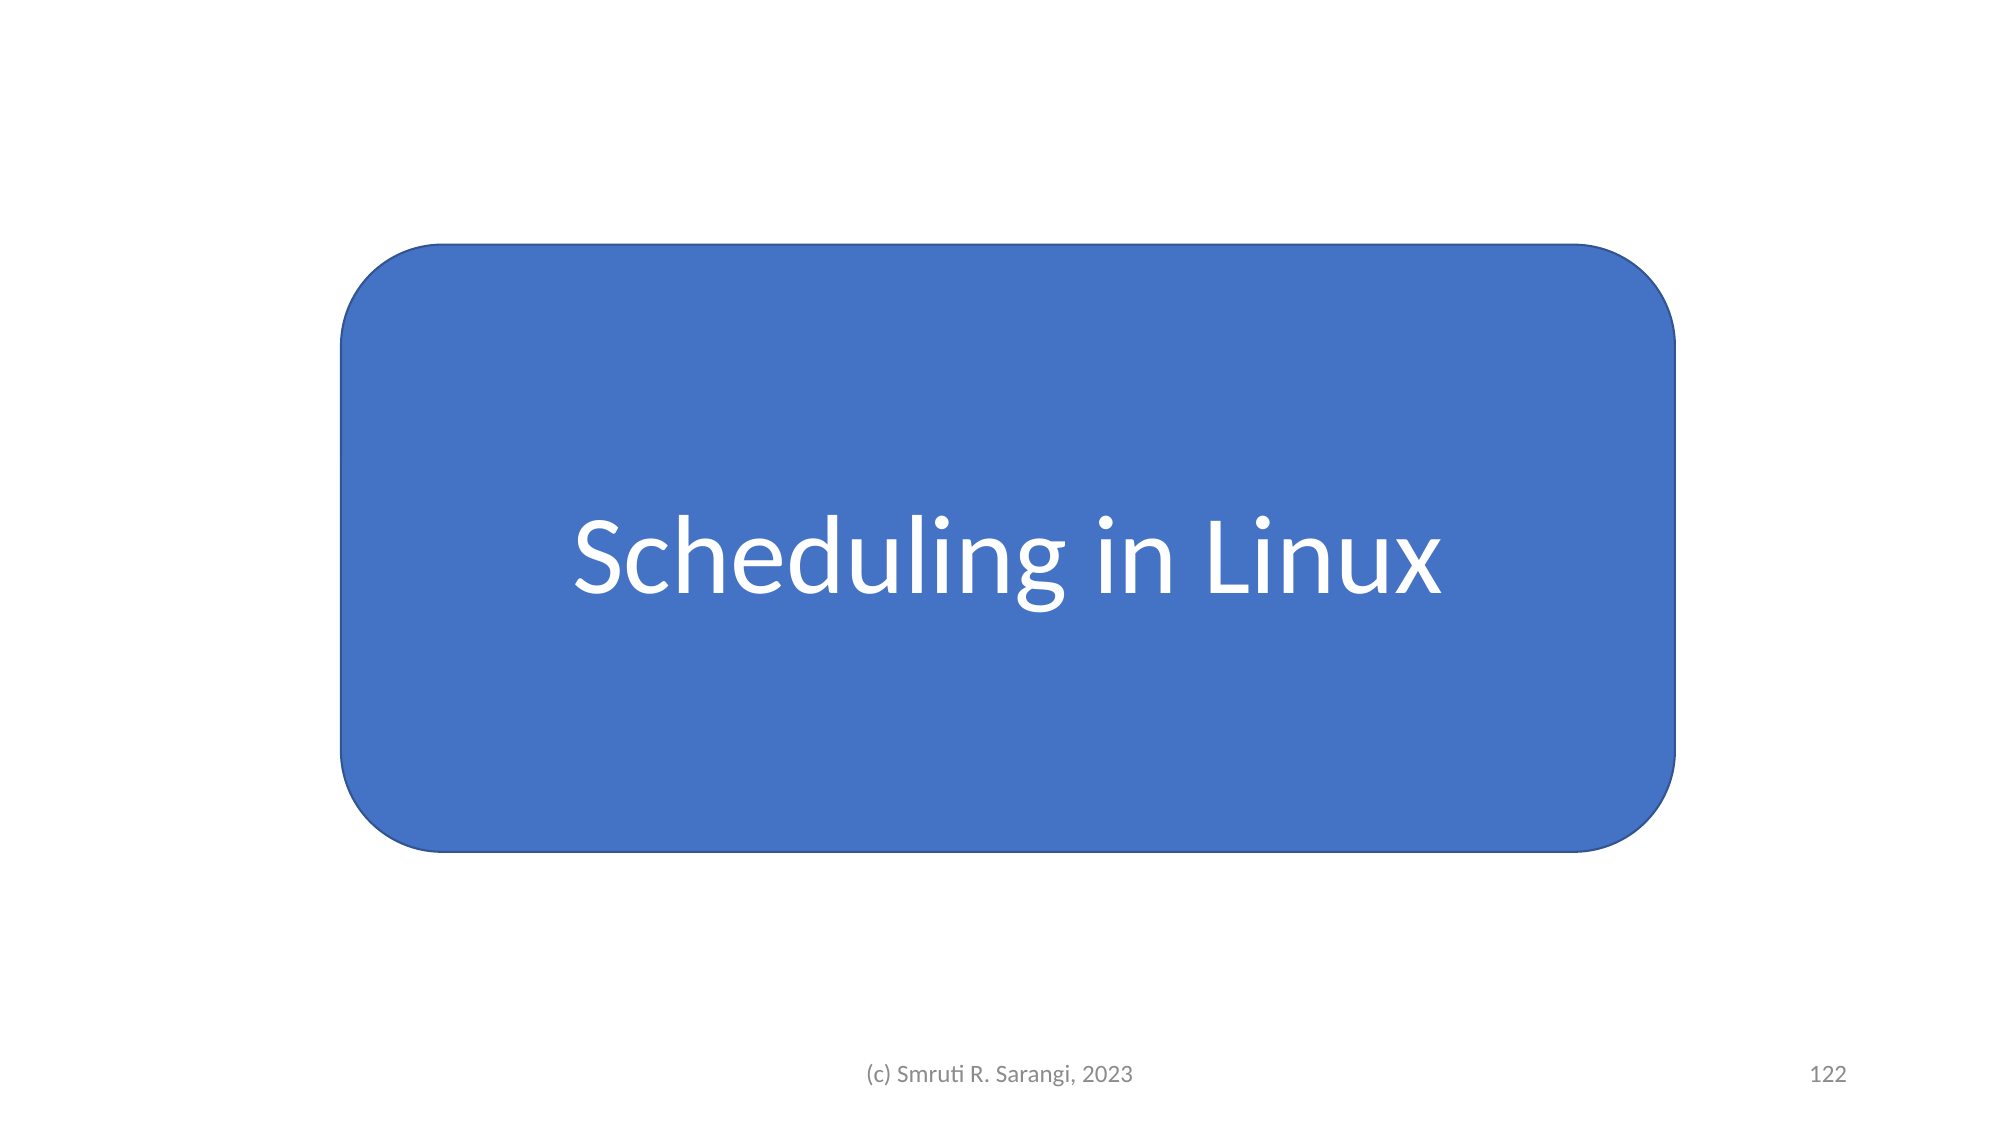

Scheduling in Linux
(c) Smruti R. Sarangi, 2023
122